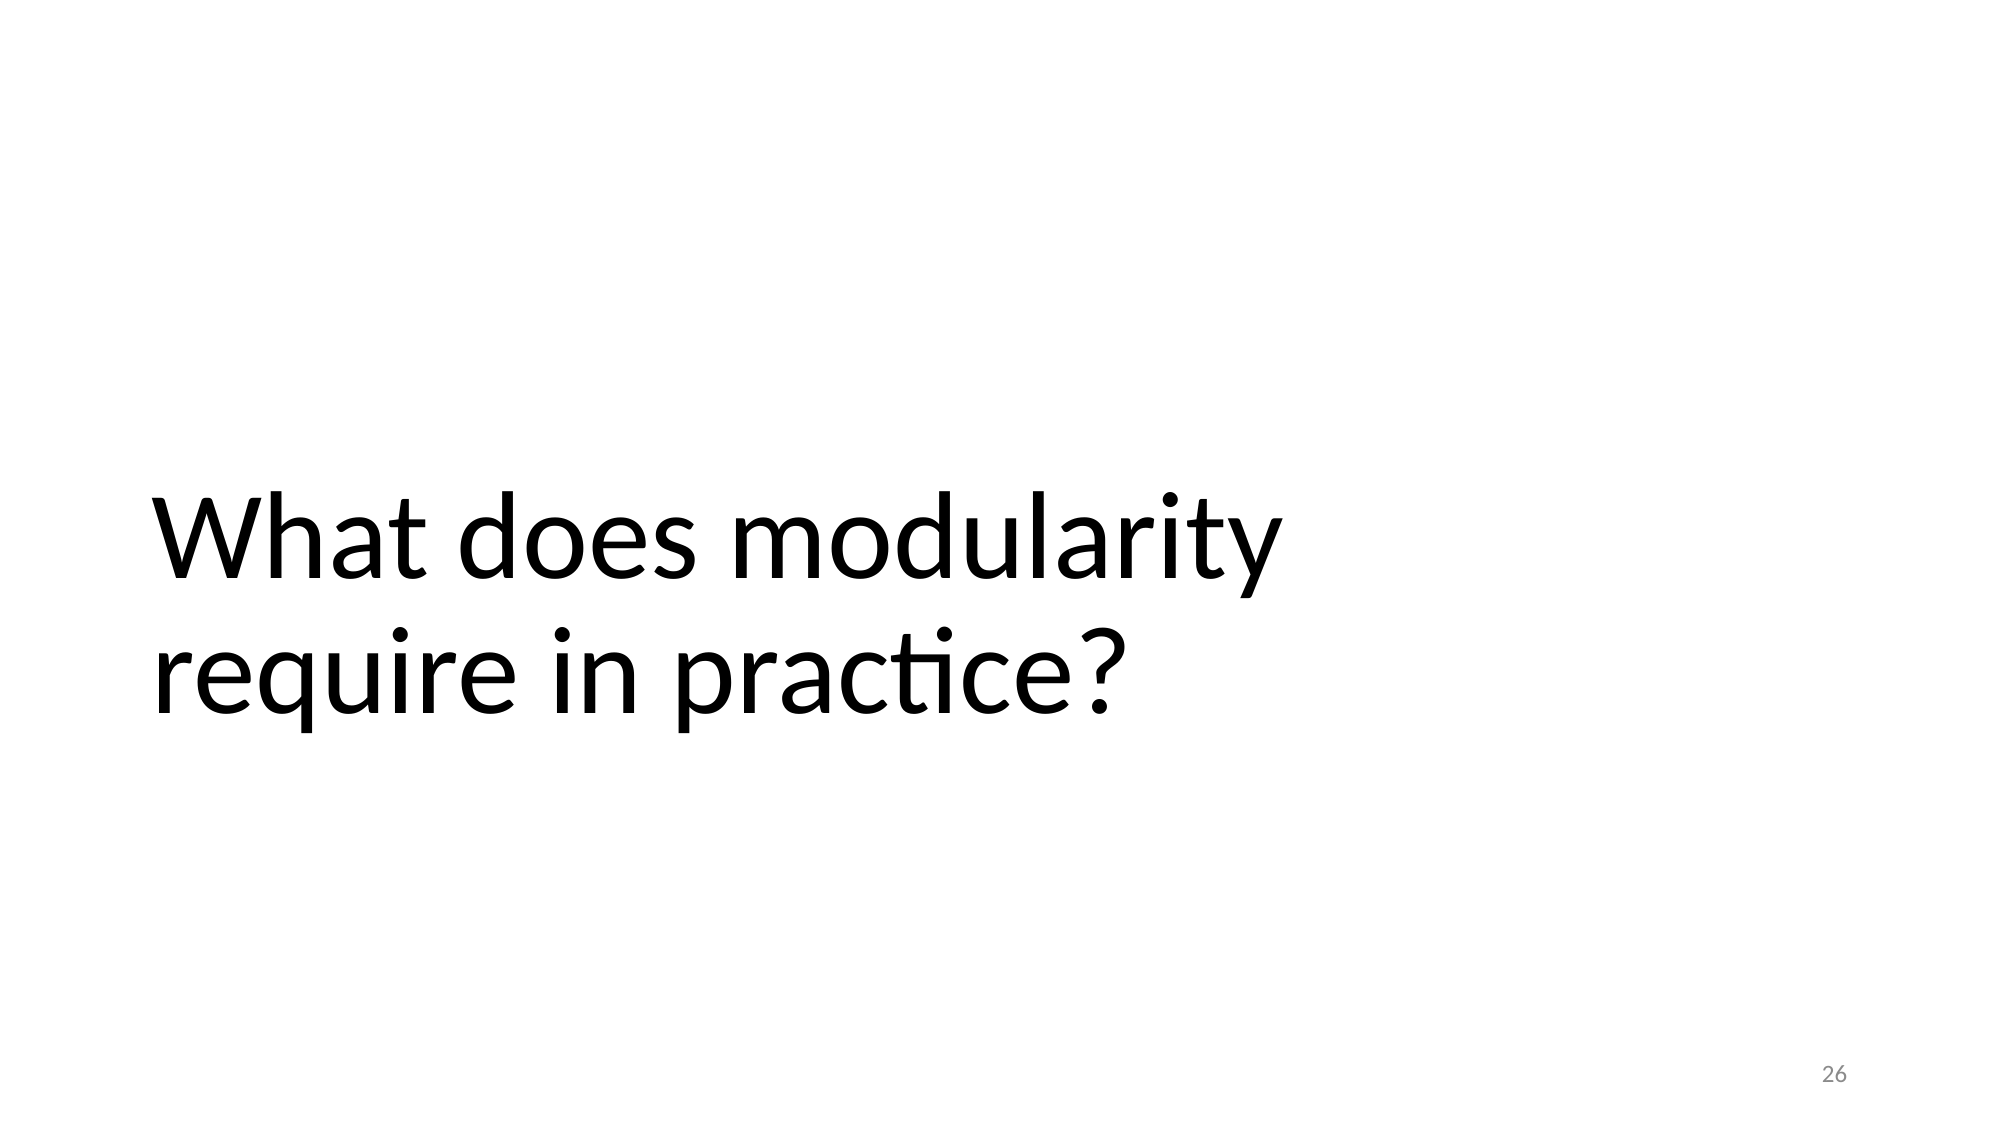

# What does modularity require in practice?
26